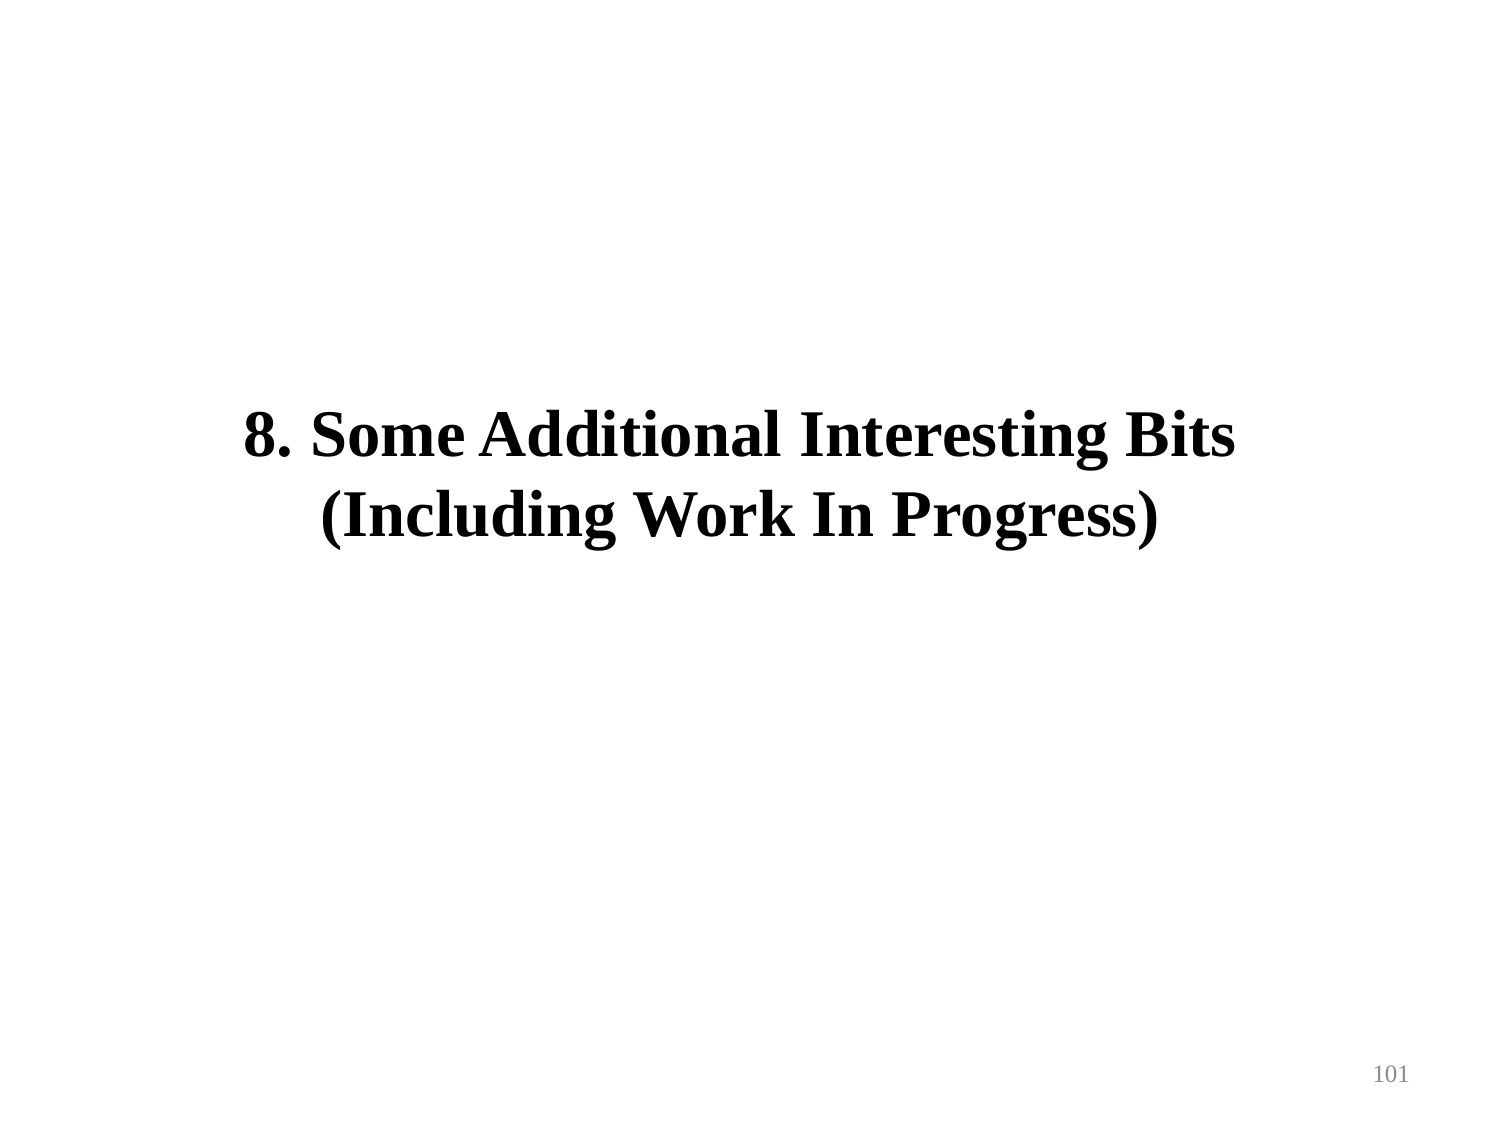

# 8. Some Additional Interesting Bits (Including Work In Progress)

101